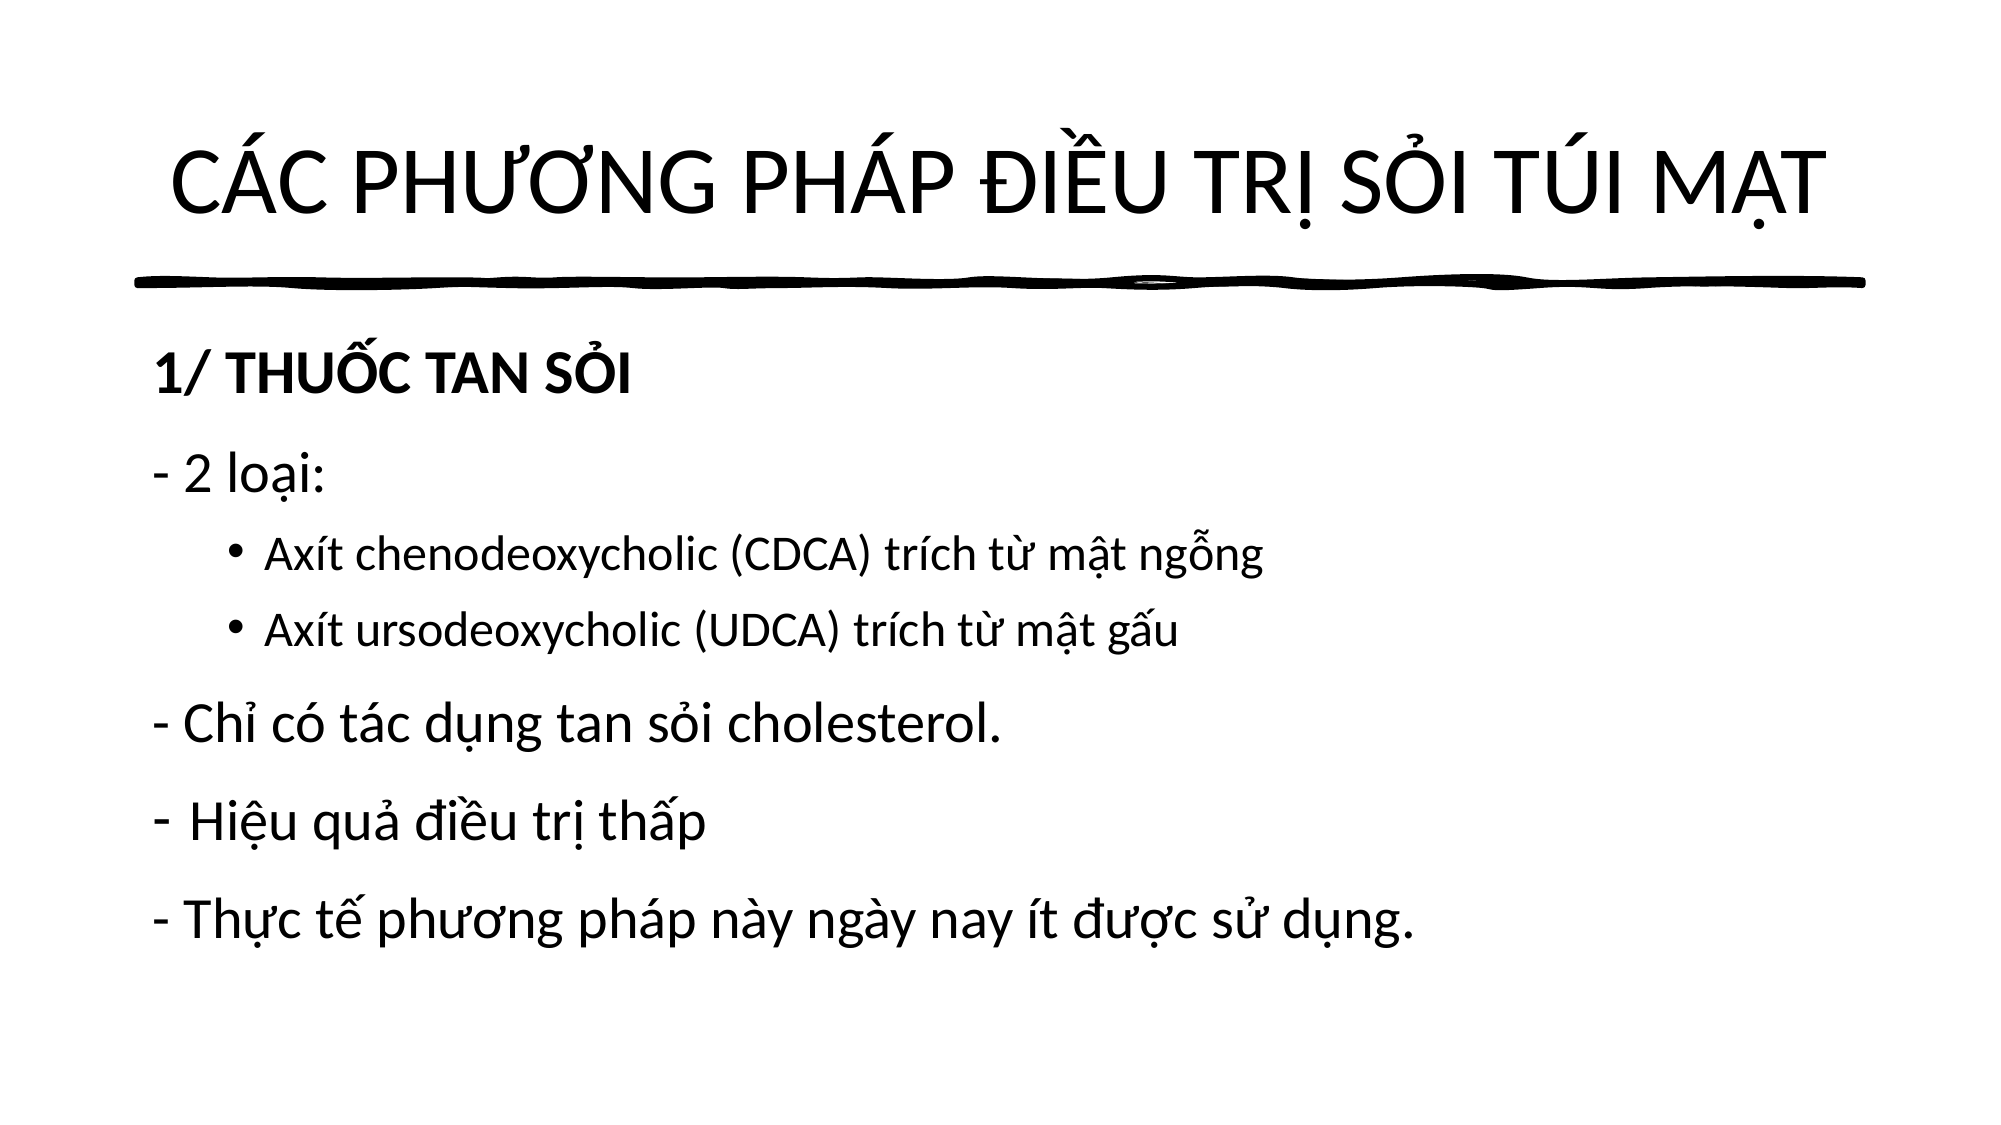

# CÁC PHƯƠNG PHÁP ĐIỀU TRỊ SỎI TÚI MẬT
1/ THUỐC TAN SỎI
- 2 loại:
Axít chenodeoxycholic (CDCA) trích từ mật ngỗng
Axít ursodeoxycholic (UDCA) trích từ mật gấu
- Chỉ có tác dụng tan sỏi cholesterol.
Hiệu quả điều trị thấp
- Thực tế phương pháp này ngày nay ít được sử dụng.